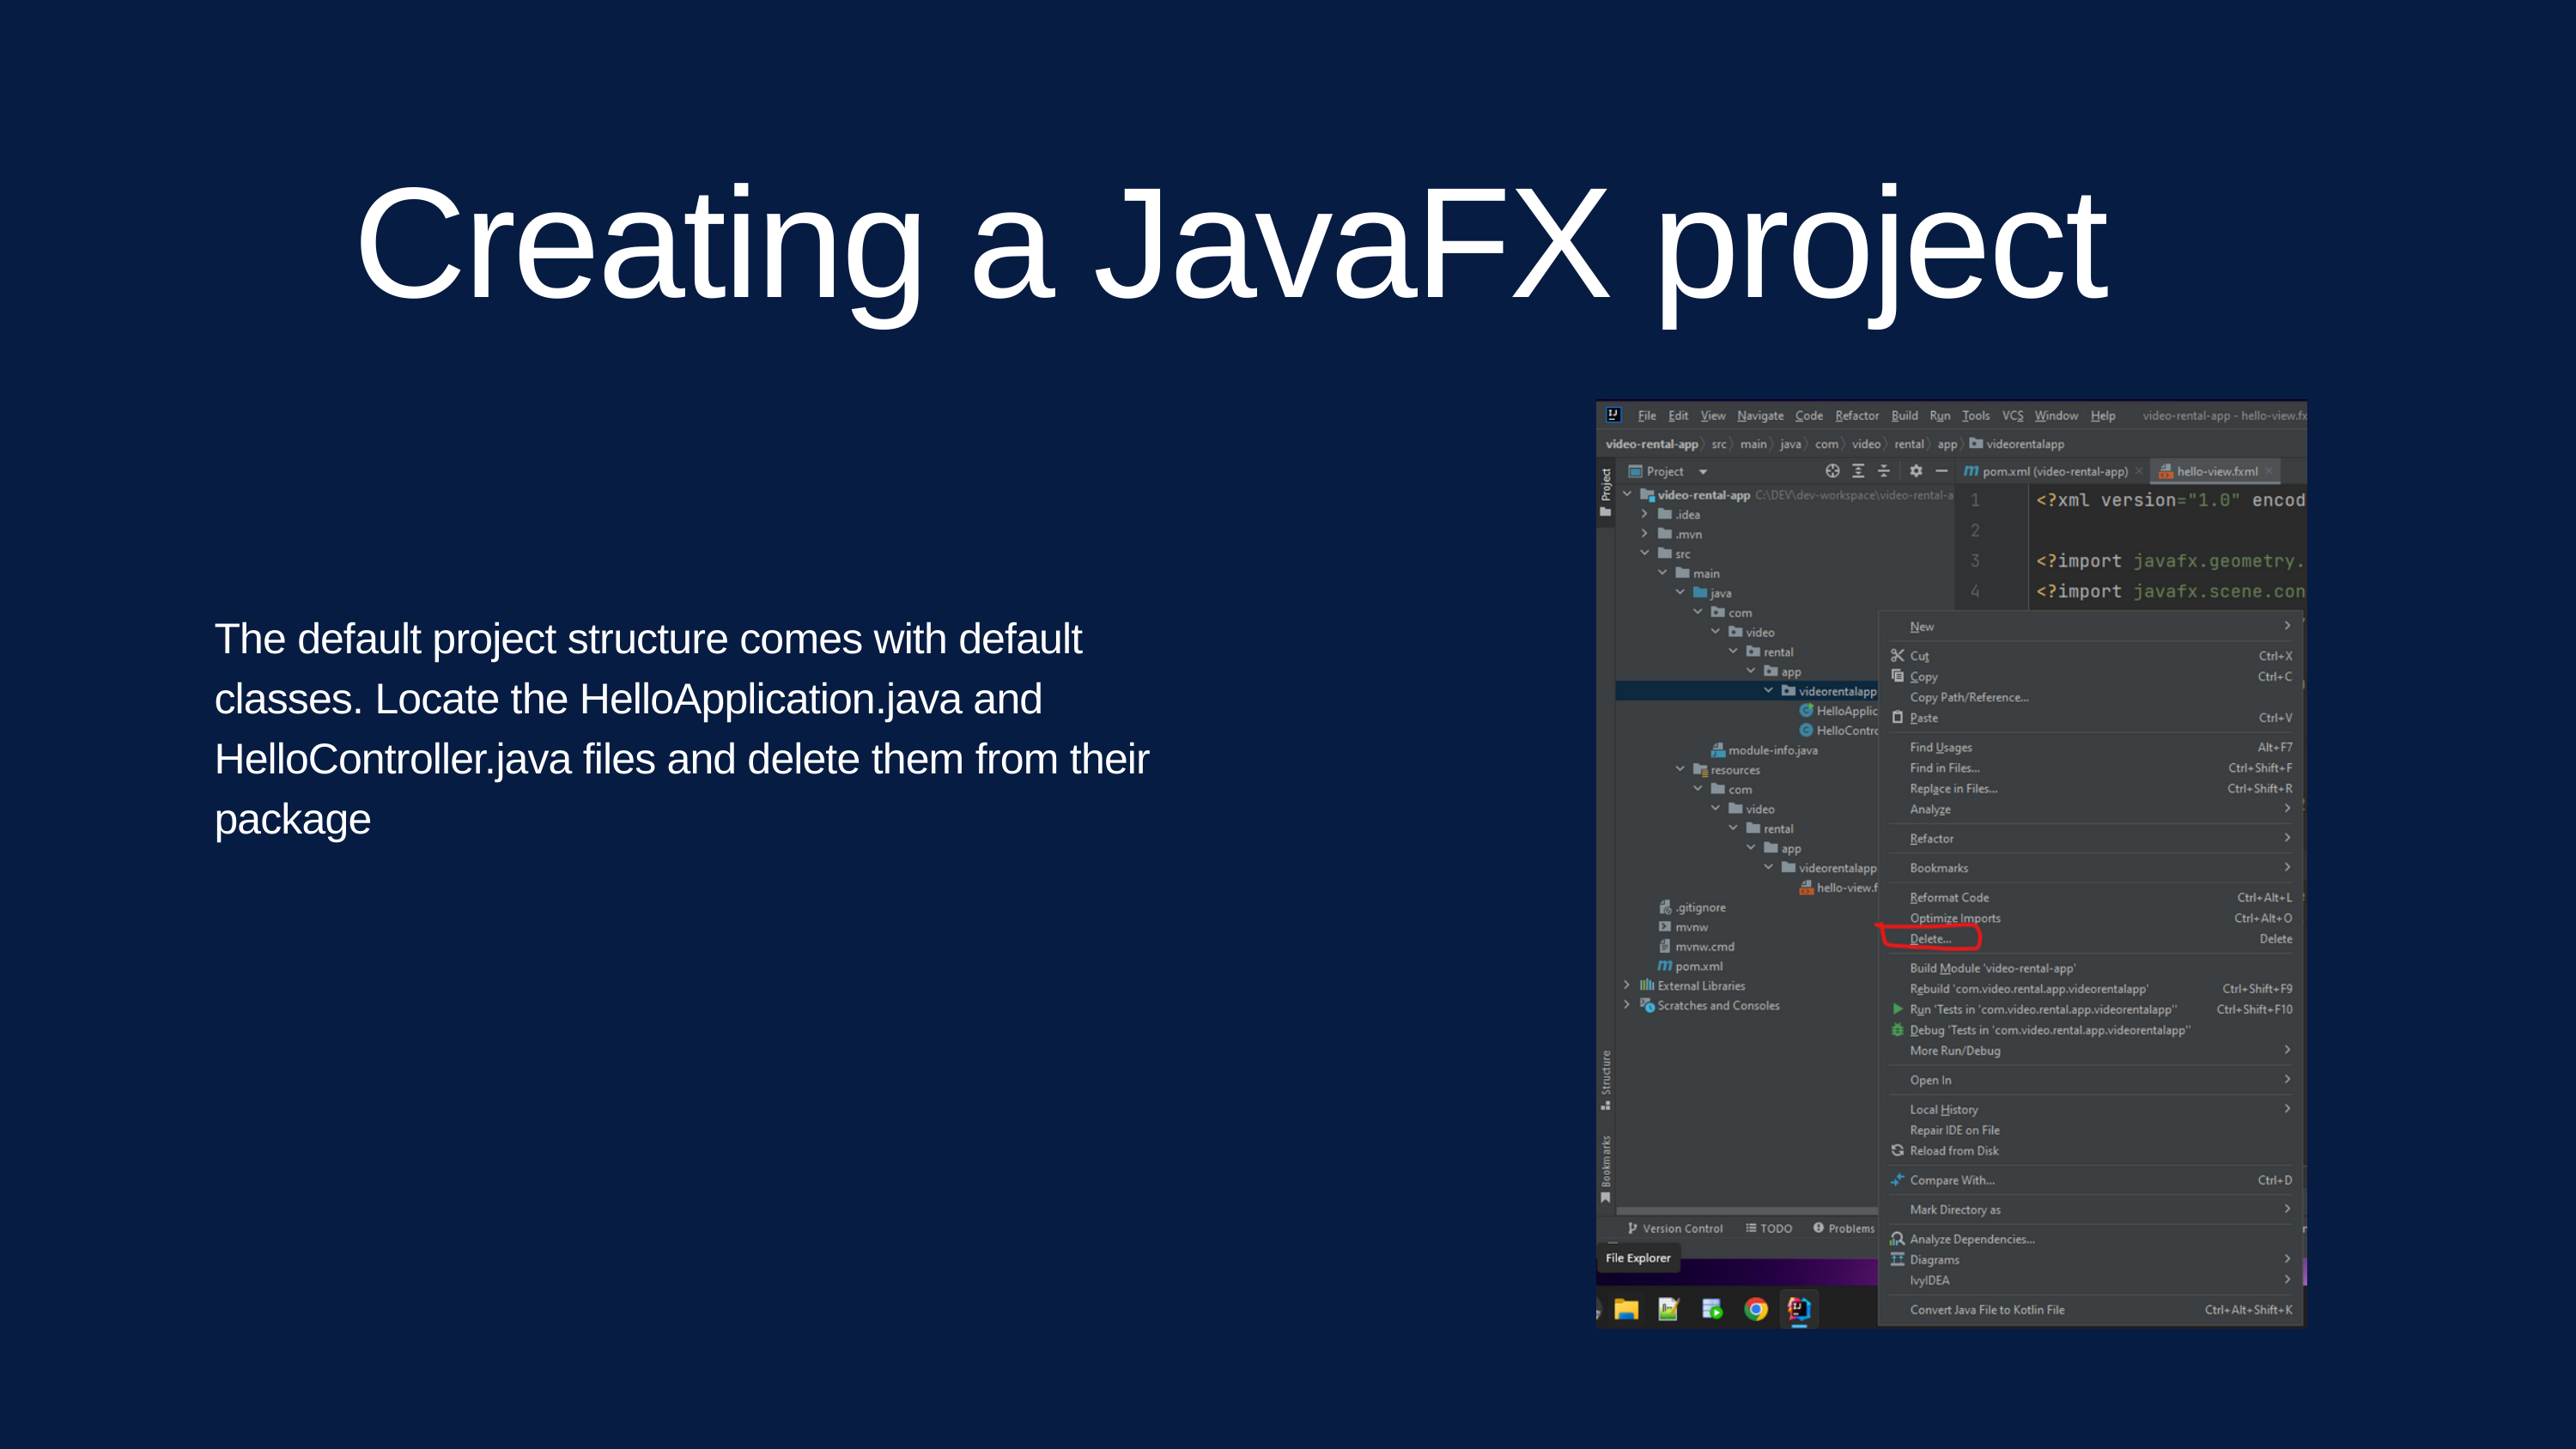

Creating a JavaFX project

The default project structure comes with default classes. Locate the HelloApplication.java and HelloController.java files and delete them from their package